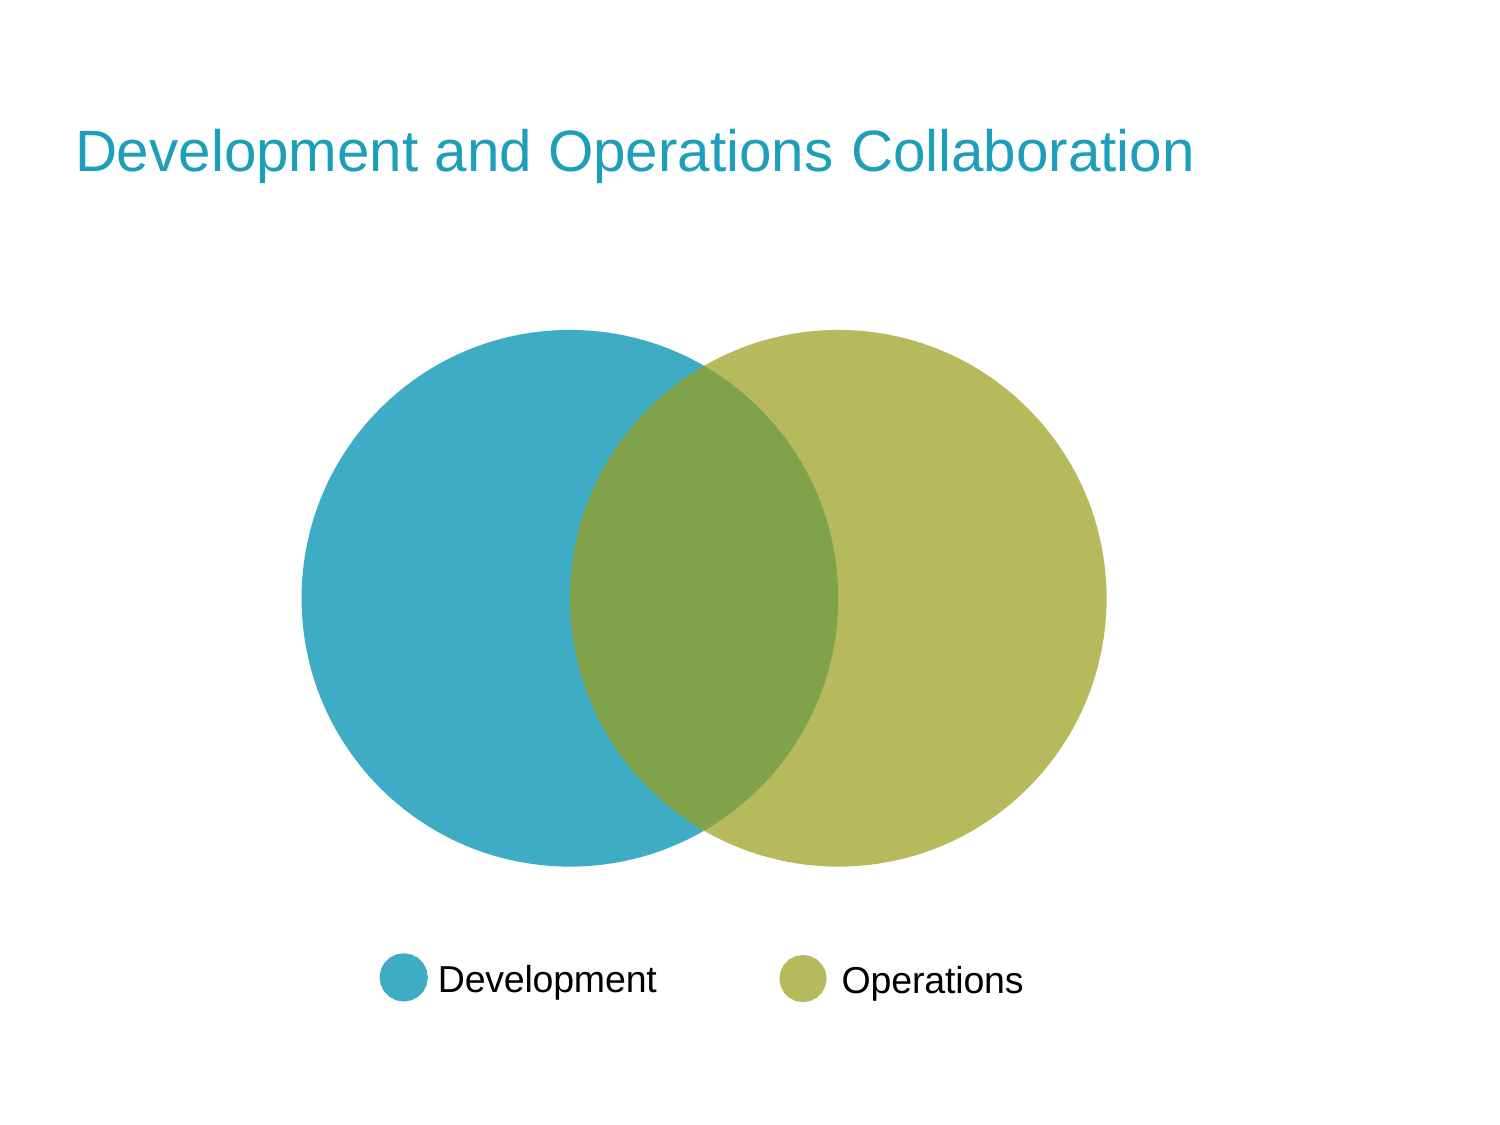

# Development and Operations Collaboration

Development

Operations